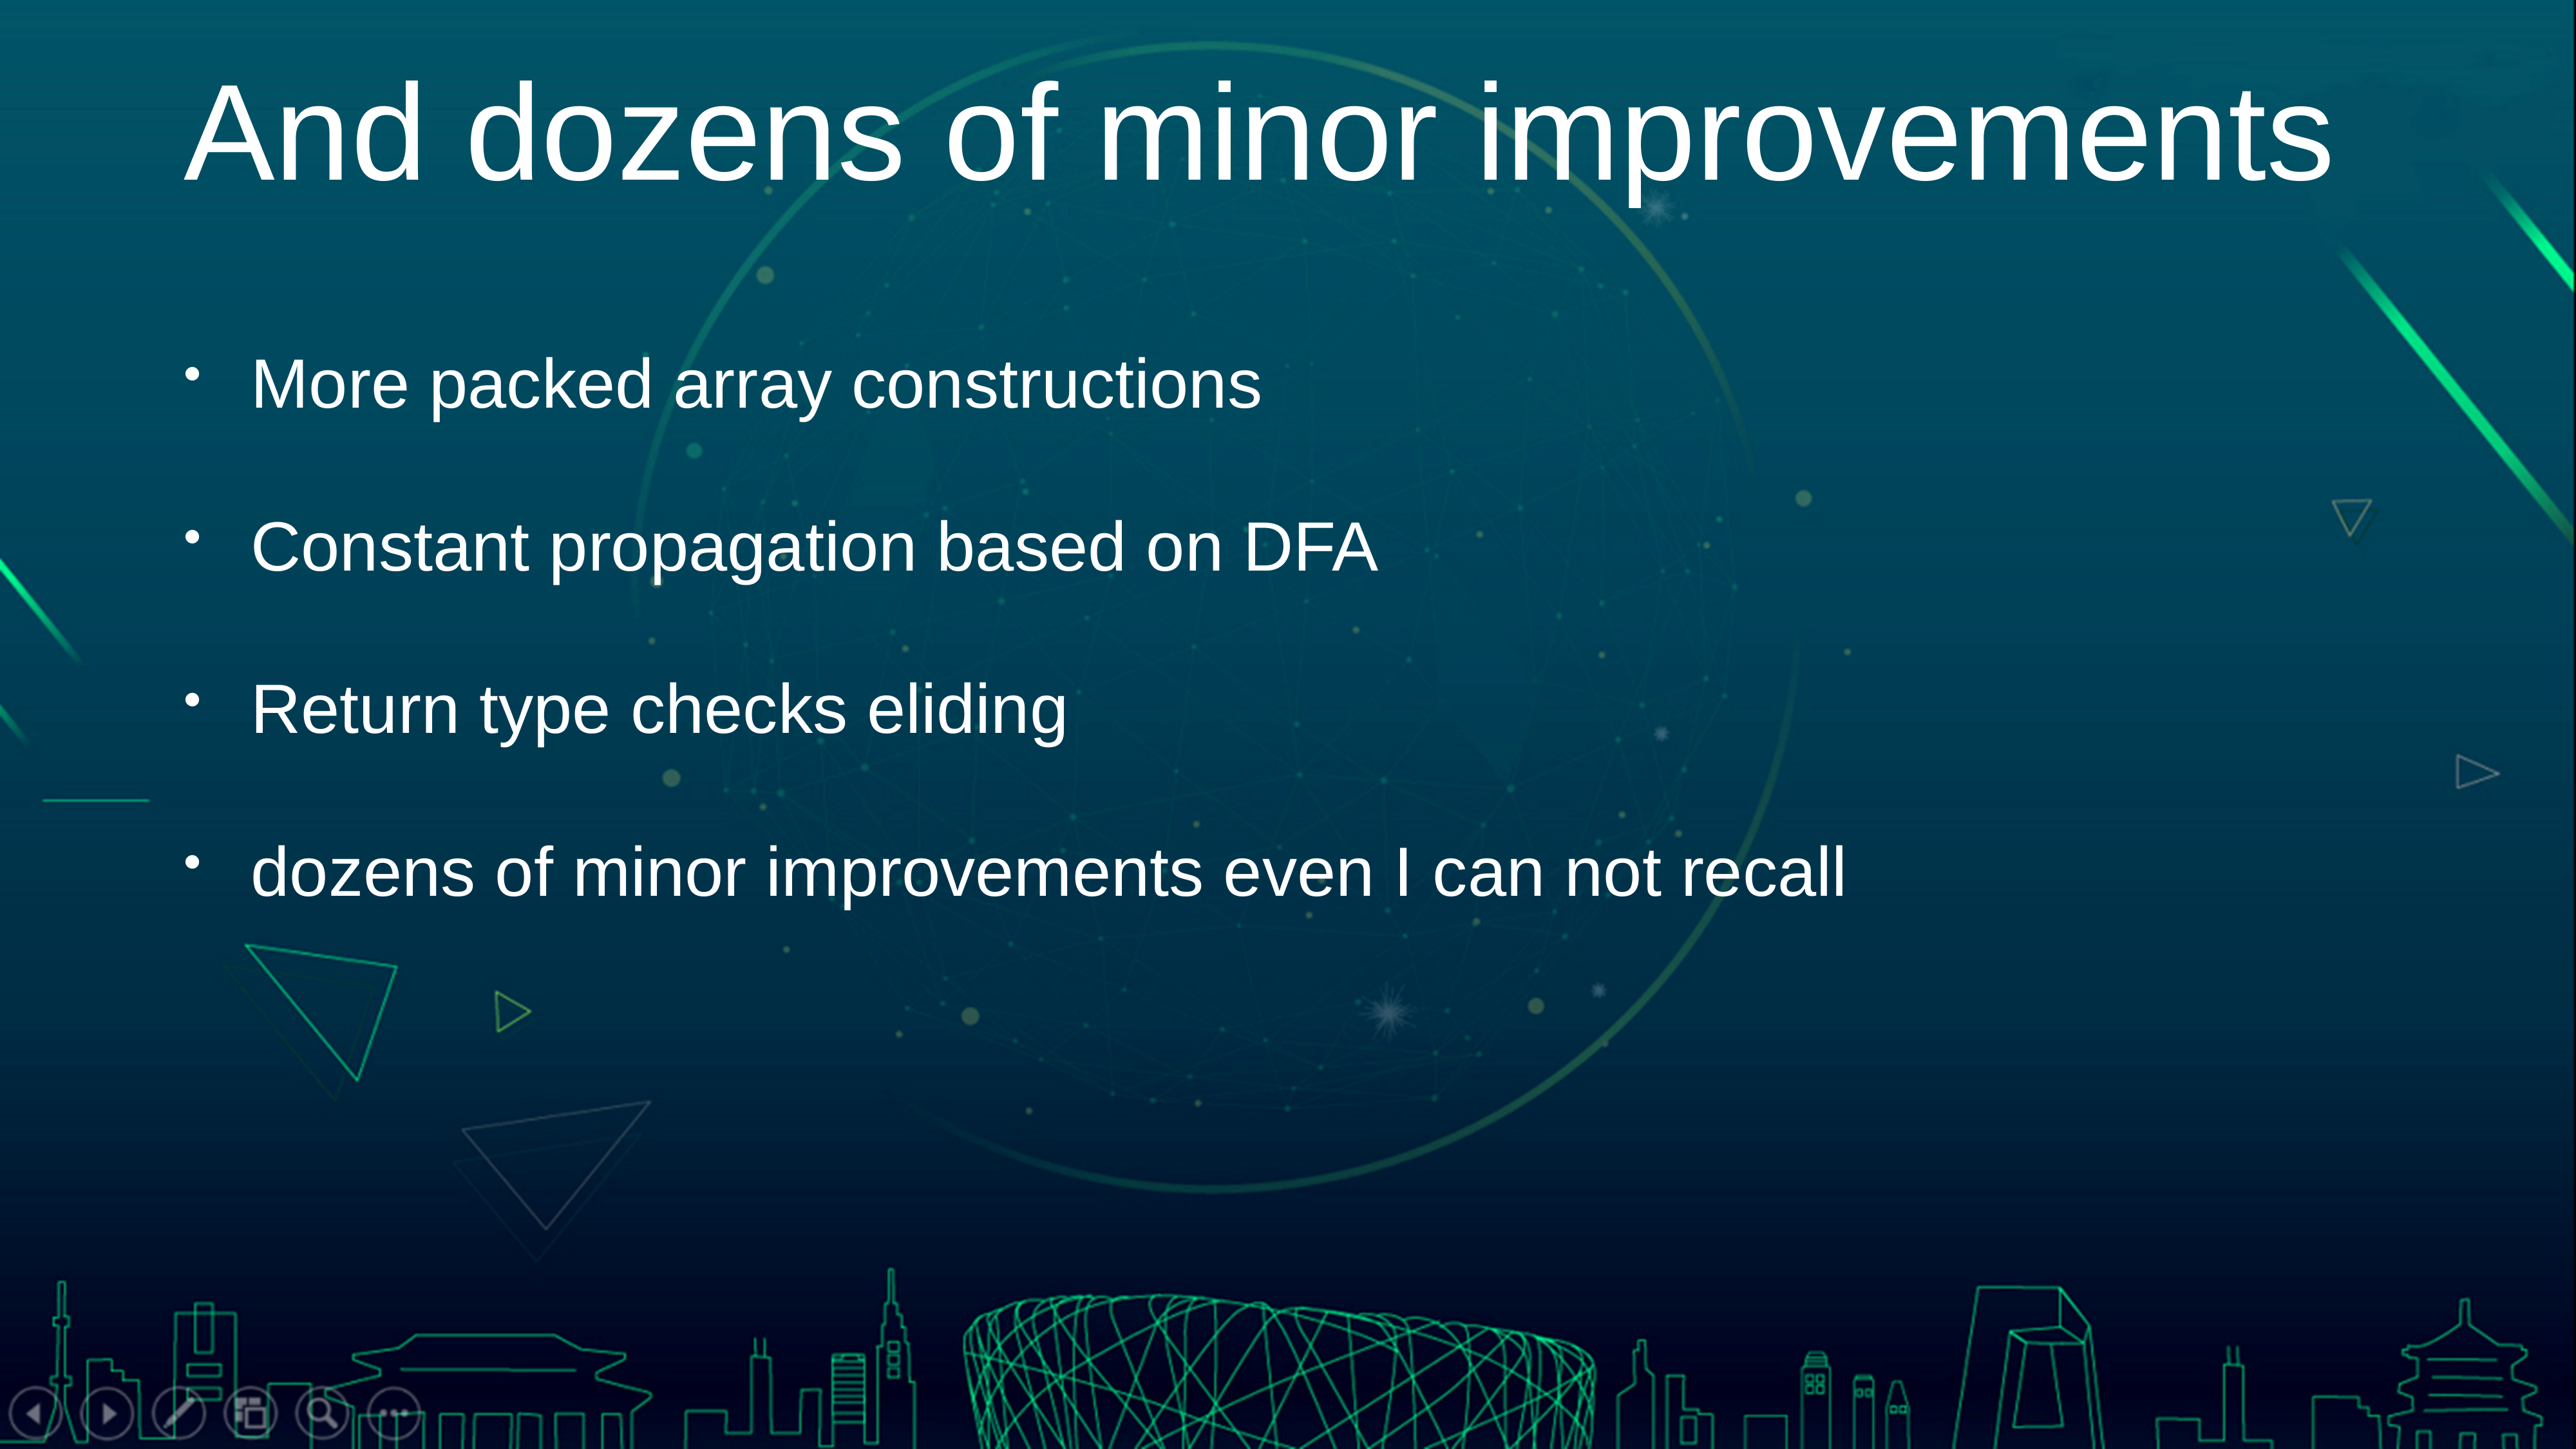

# And dozens of minor improvements
More packed array constructions
Constant propagation based on DFA
Return type checks eliding
dozens of minor improvements even I can not recall